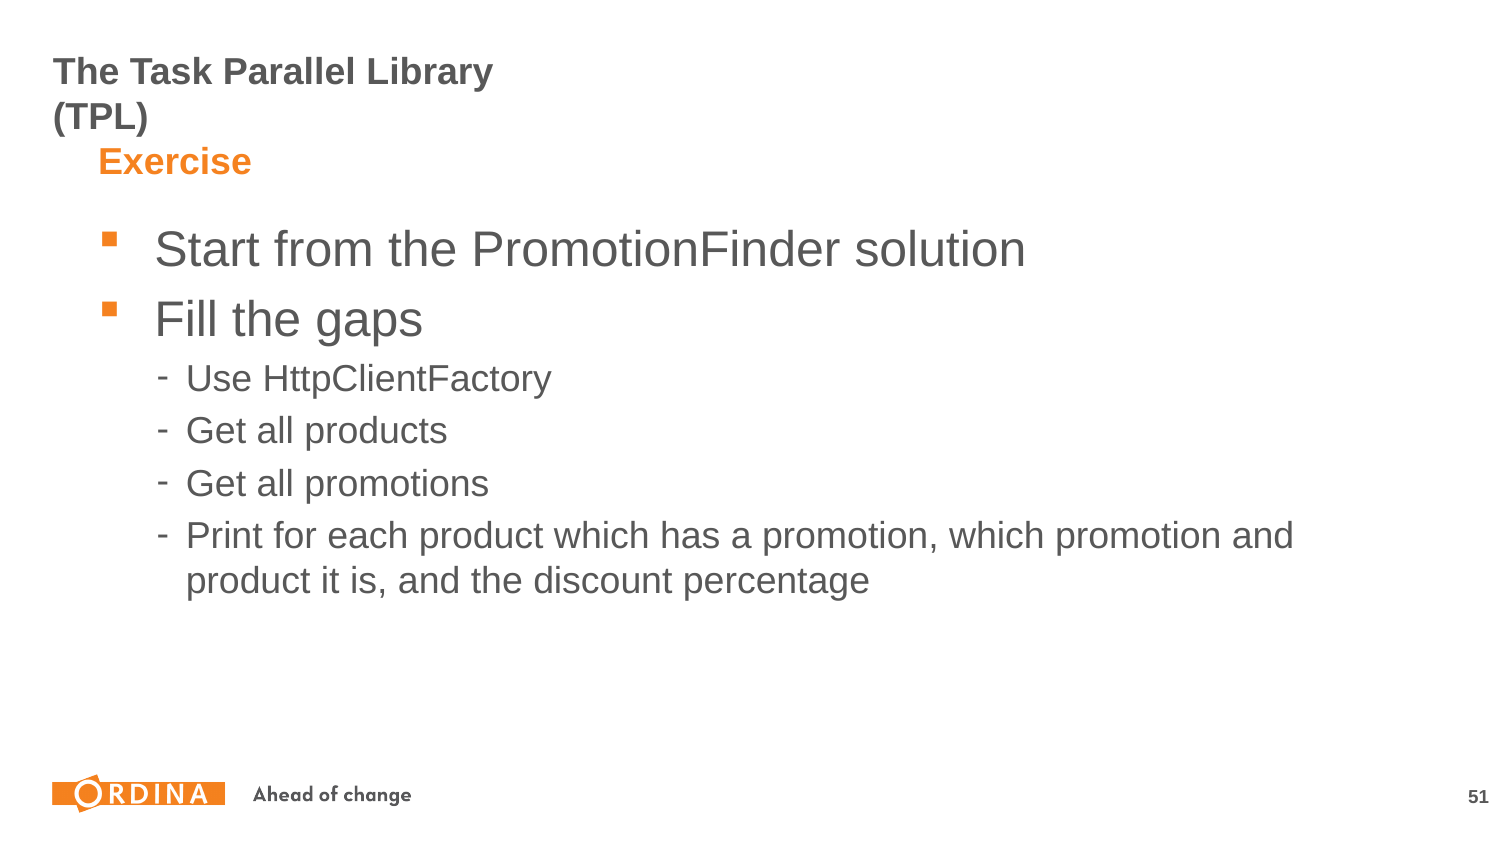

# The Task Parallel Library (TPL)
Exercise
Start from the PromotionFinder solution
Fill the gaps
Use HttpClientFactory
Get all products
Get all promotions
Print for each product which has a promotion, which promotion and product it is, and the discount percentage